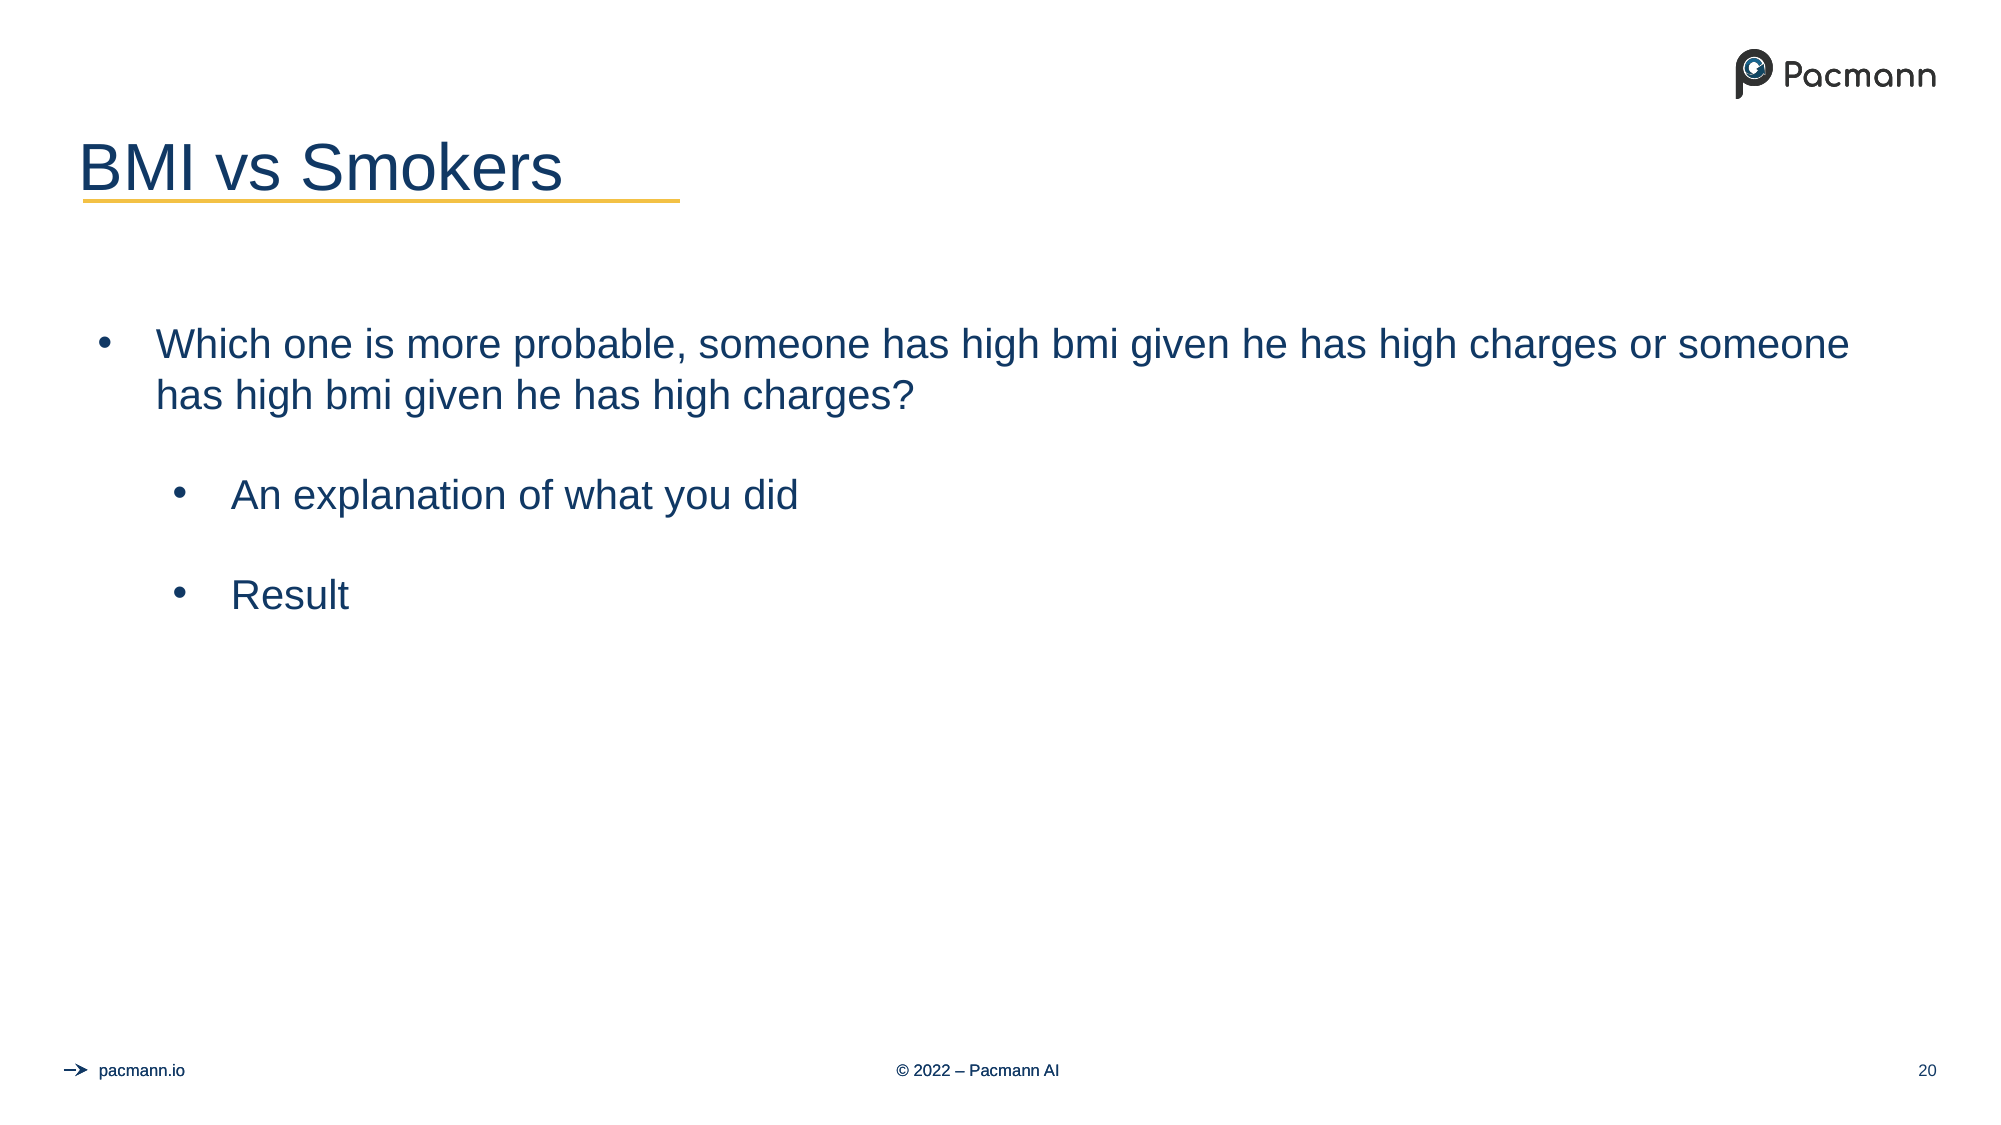

# BMI vs Smokers
Which one is more probable, someone has high bmi given he has high charges or someone has high bmi given he has high charges?

An explanation of what you did

Result